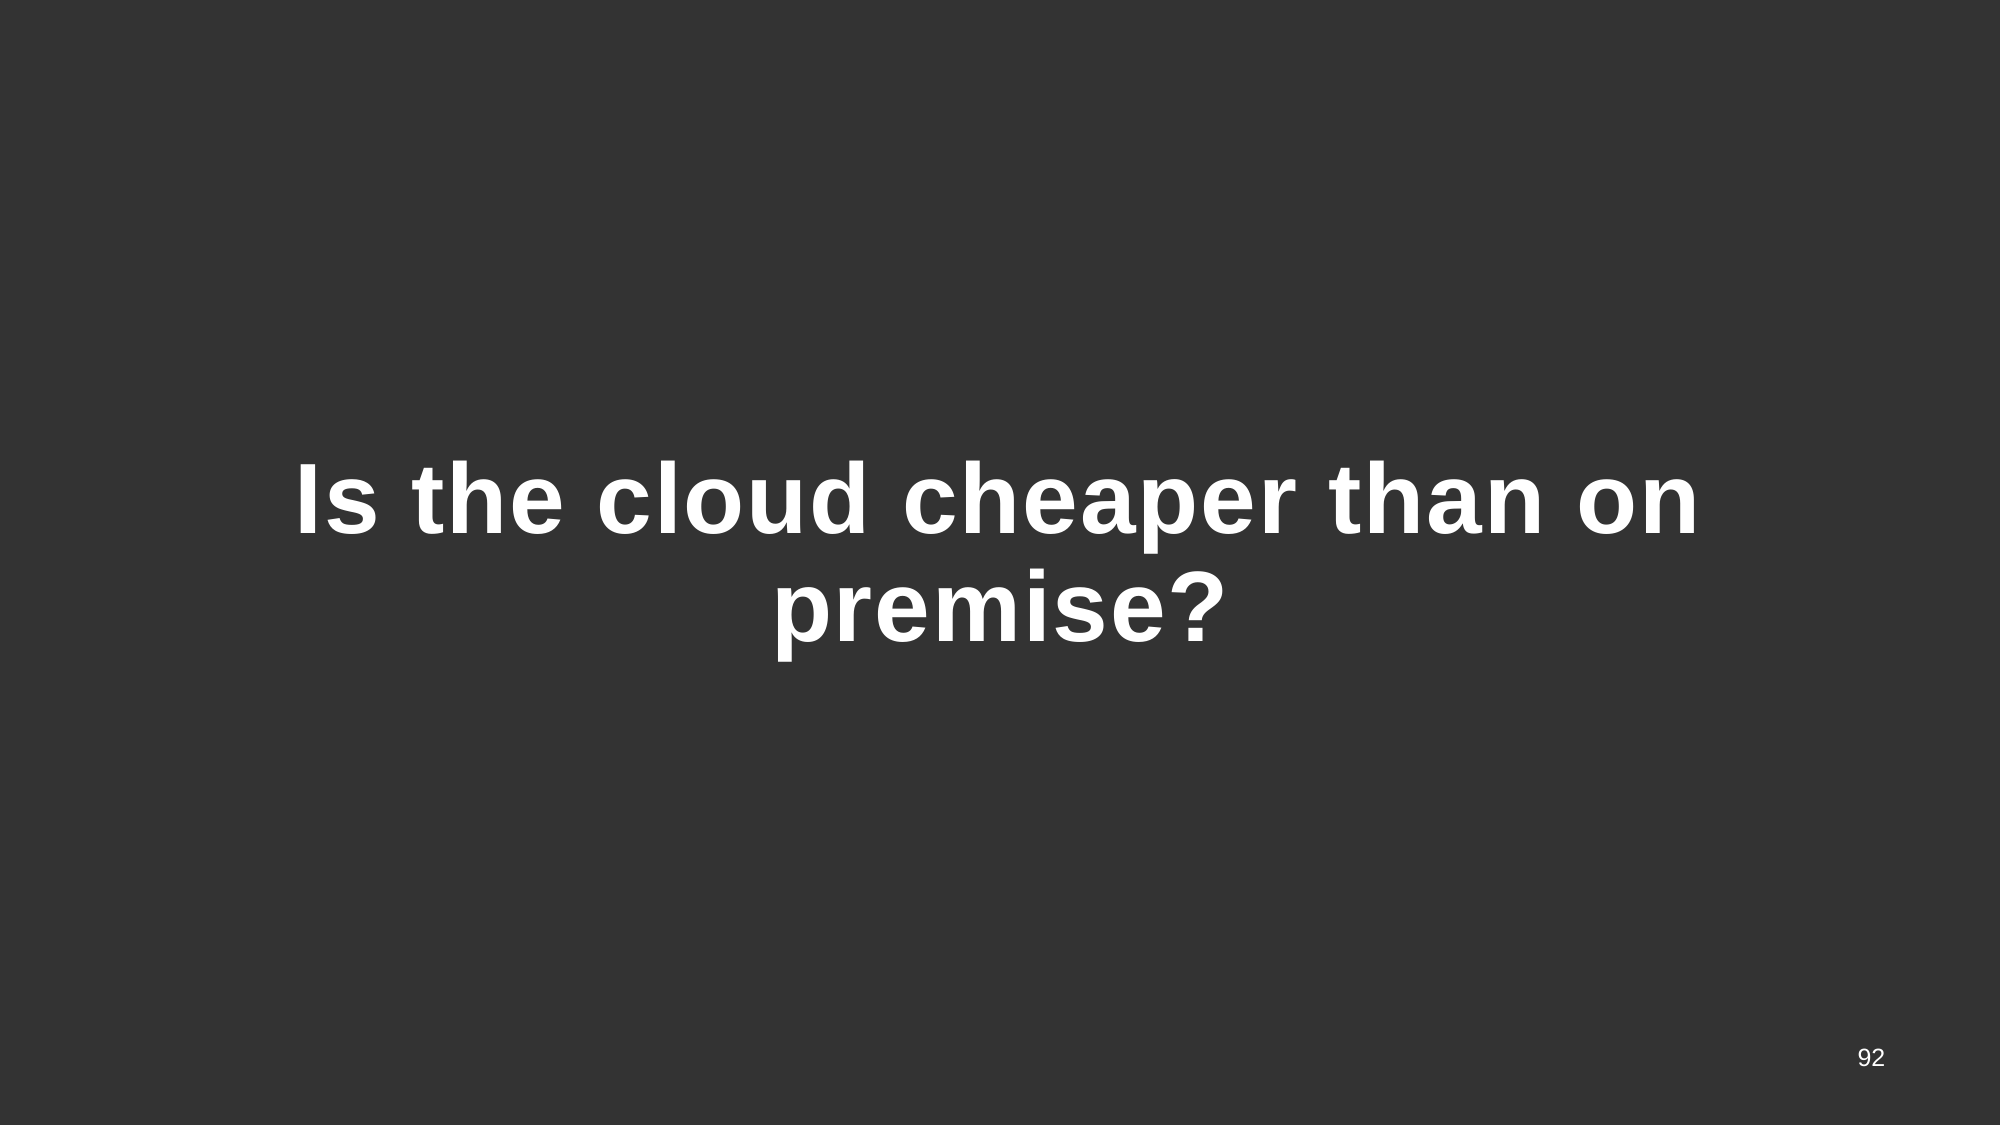

# Is the cloud cheaper than on premise?

92